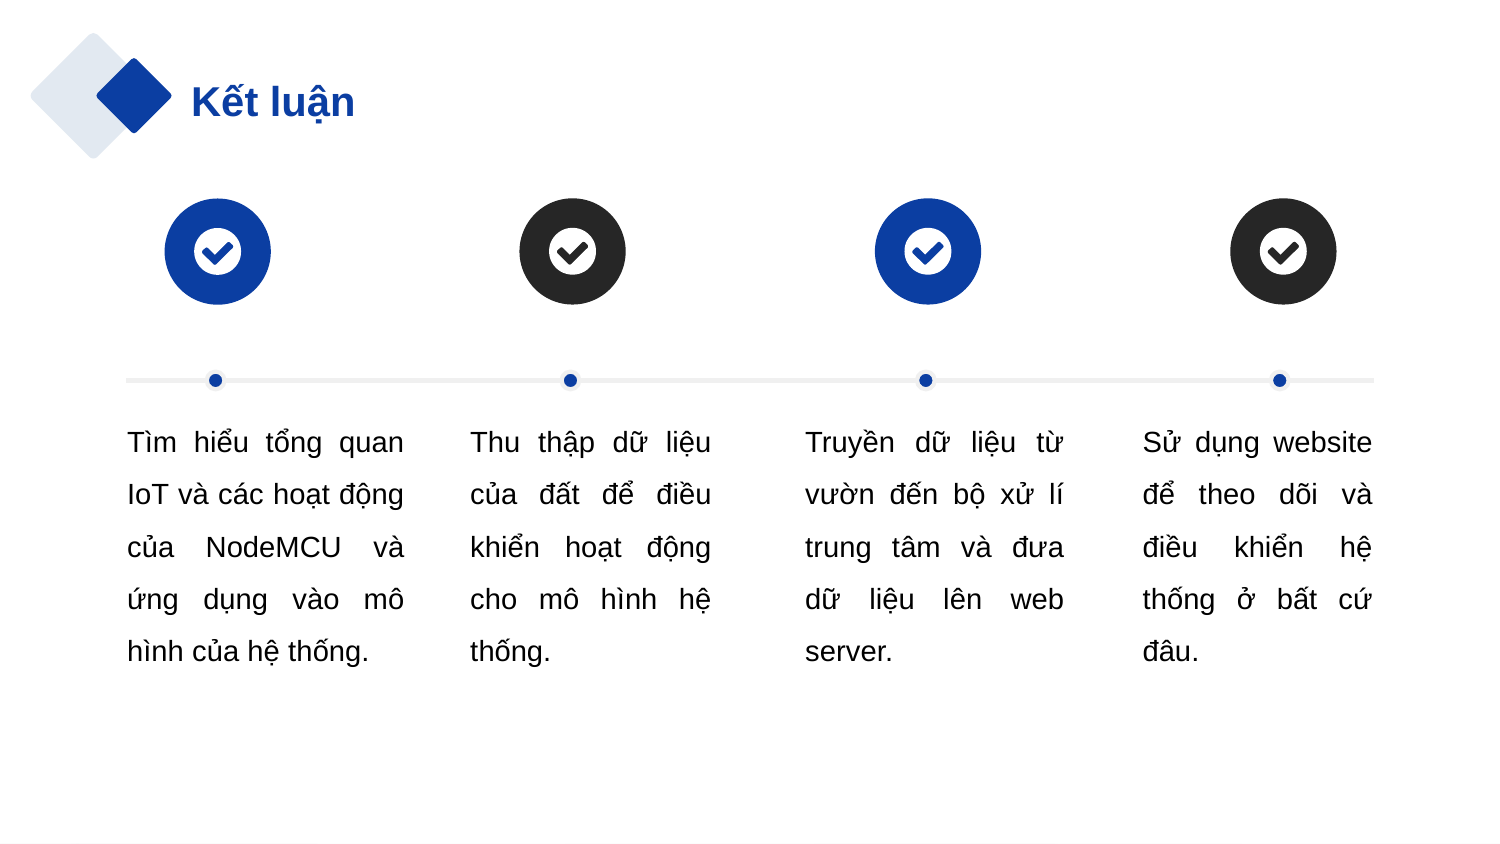

Kết luận

Tìm hiểu tổng quan IoT và các hoạt động của NodeMCU và ứng dụng vào mô hình của hệ thống.
Thu thập dữ liệu của đất để điều khiển hoạt động cho mô hình hệ thống.
Truyền dữ liệu từ vườn đến bộ xử lí trung tâm và đưa dữ liệu lên web server.
Sử dụng website để theo dõi và điều khiển hệ thống ở bất cứ đâu.